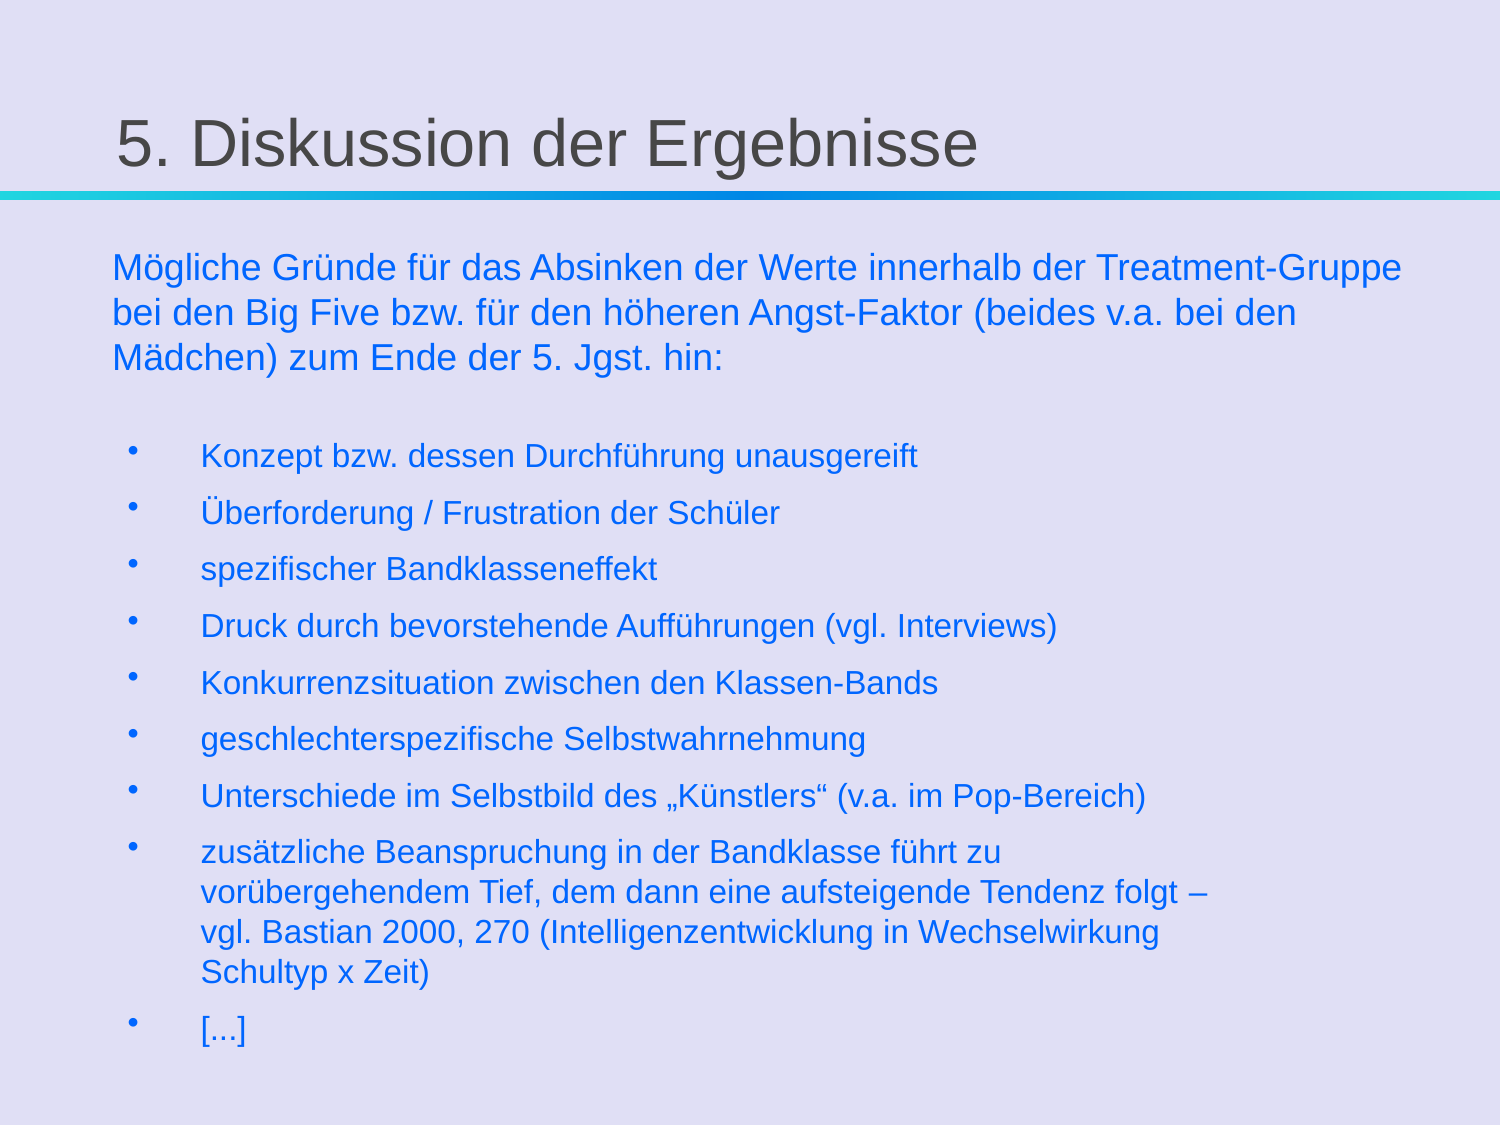

# 5. Diskussion der Ergebnisse

Mögliche Gründe für das Absinken der Werte innerhalb der Treatment-Gruppe bei den Big Five bzw. für den höheren Angst-Faktor (beides v.a. bei den Mädchen) zum Ende der 5. Jgst. hin:
Konzept bzw. dessen Durchführung unausgereift
Überforderung / Frustration der Schüler
spezifischer Bandklasseneffekt
Druck durch bevorstehende Aufführungen (vgl. Interviews)
Konkurrenzsituation zwischen den Klassen-Bands
geschlechterspezifische Selbstwahrnehmung
Unterschiede im Selbstbild des „Künstlers“ (v.a. im Pop-Bereich)
zusätzliche Beanspruchung in der Bandklasse führt zu vorübergehendem Tief, dem dann eine aufsteigende Tendenz folgt –
vgl. Bastian 2000, 270 (Intelligenzentwicklung in Wechselwirkung Schultyp x Zeit)
[...]